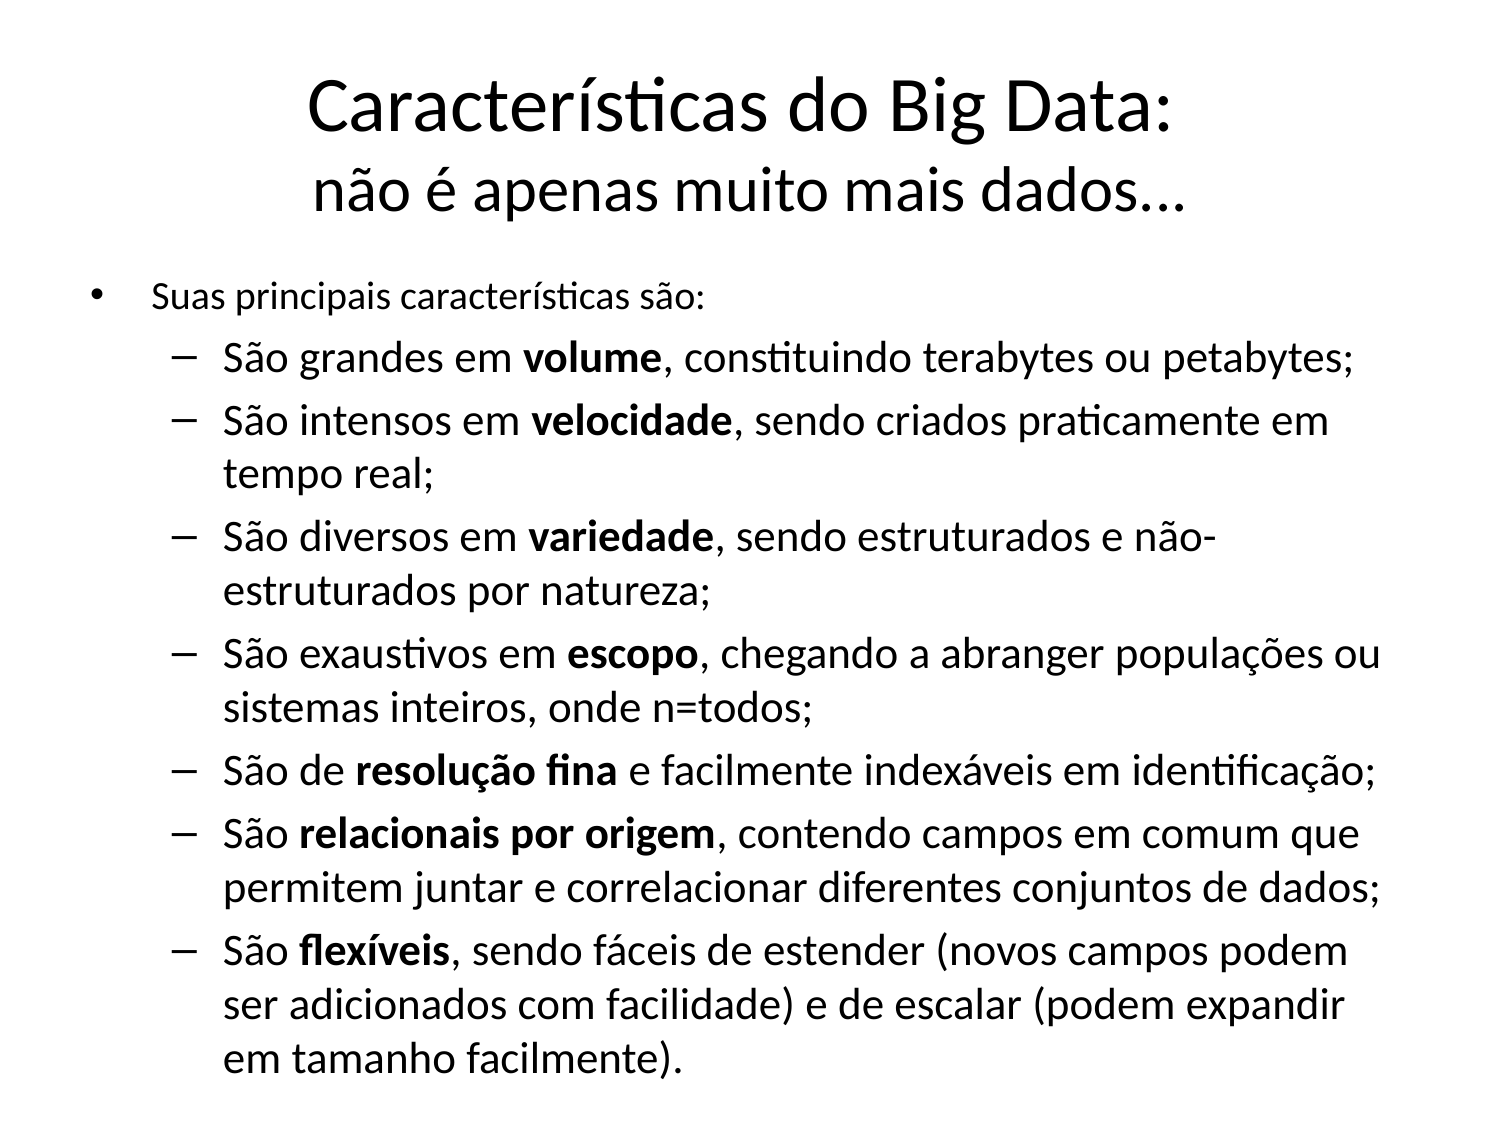

# Características do Big Data: não é apenas muito mais dados...
Suas principais características são:
São grandes em volume, constituindo terabytes ou petabytes;
São intensos em velocidade, sendo criados praticamente em tempo real;
São diversos em variedade, sendo estruturados e não-estruturados por natureza;
São exaustivos em escopo, chegando a abranger populações ou sistemas inteiros, onde n=todos;
São de resolução fina e facilmente indexáveis em identificação;
São relacionais por origem, contendo campos em comum que permitem juntar e correlacionar diferentes conjuntos de dados;
São flexíveis, sendo fáceis de estender (novos campos podem ser adicionados com facilidade) e de escalar (podem expandir em tamanho facilmente).